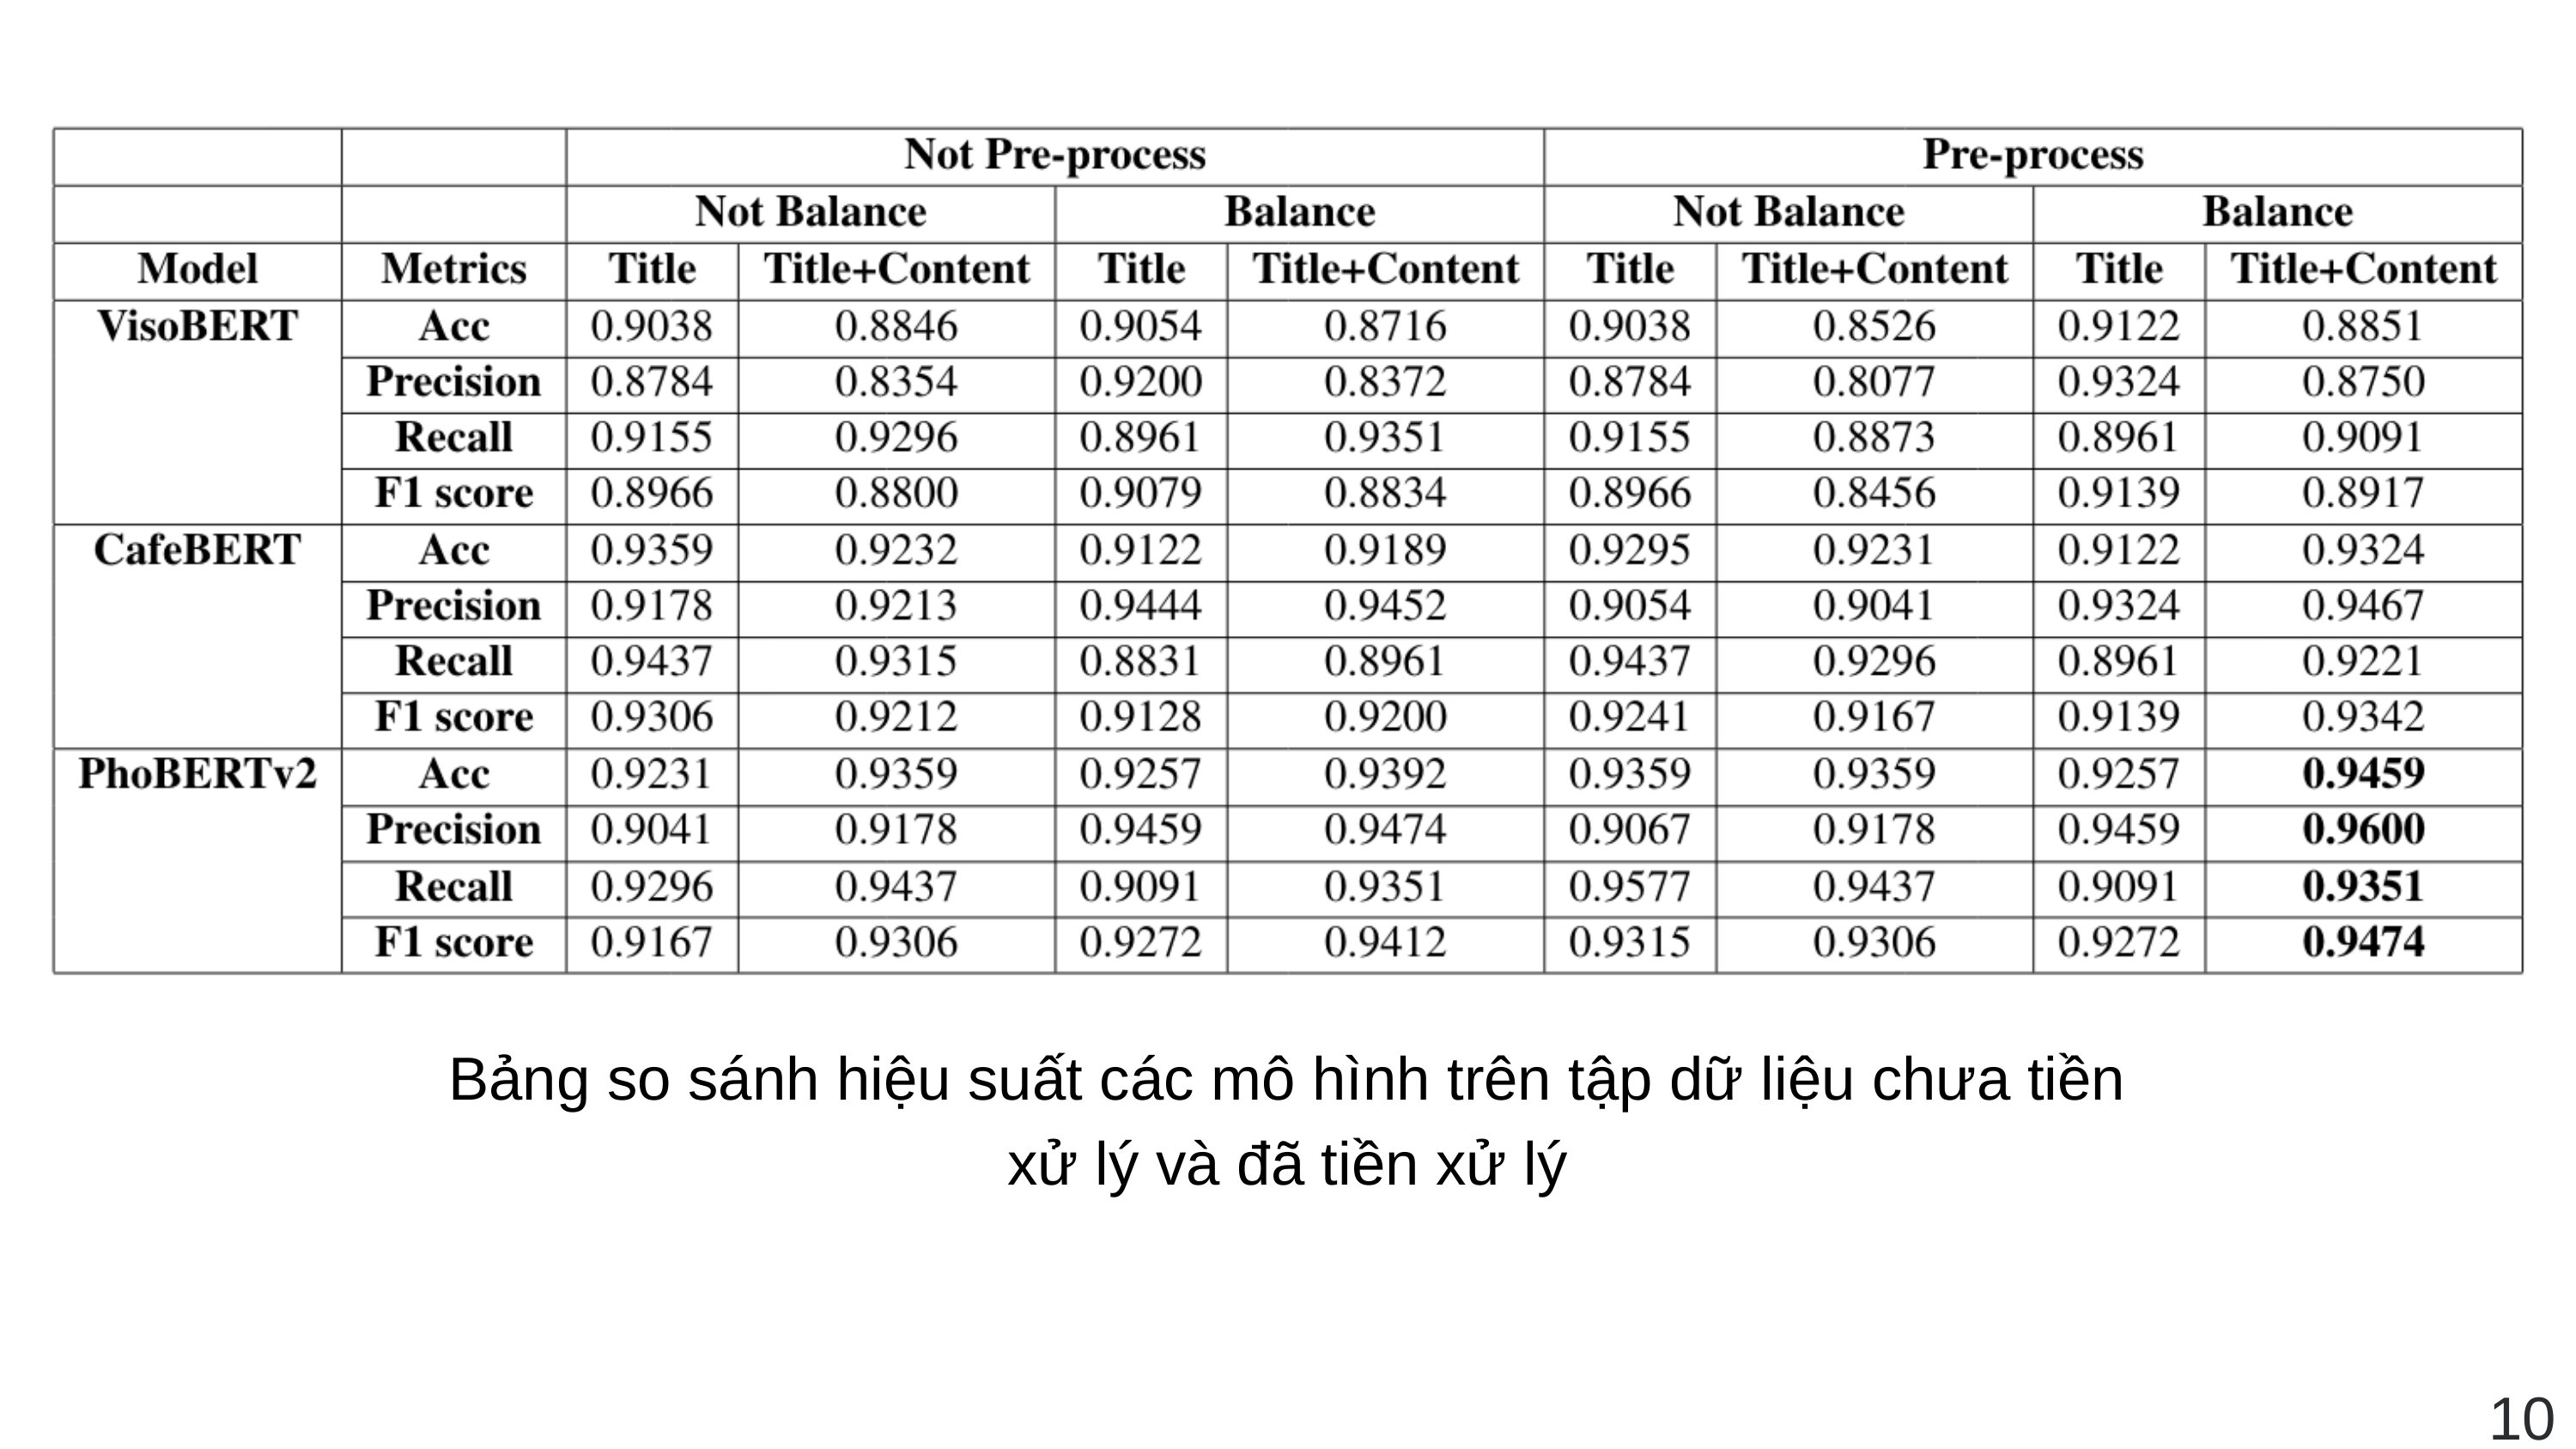

Bảng so sánh hiệu suất các mô hình trên tập dữ liệu chưa tiền xử lý và đã tiền xử lý
10